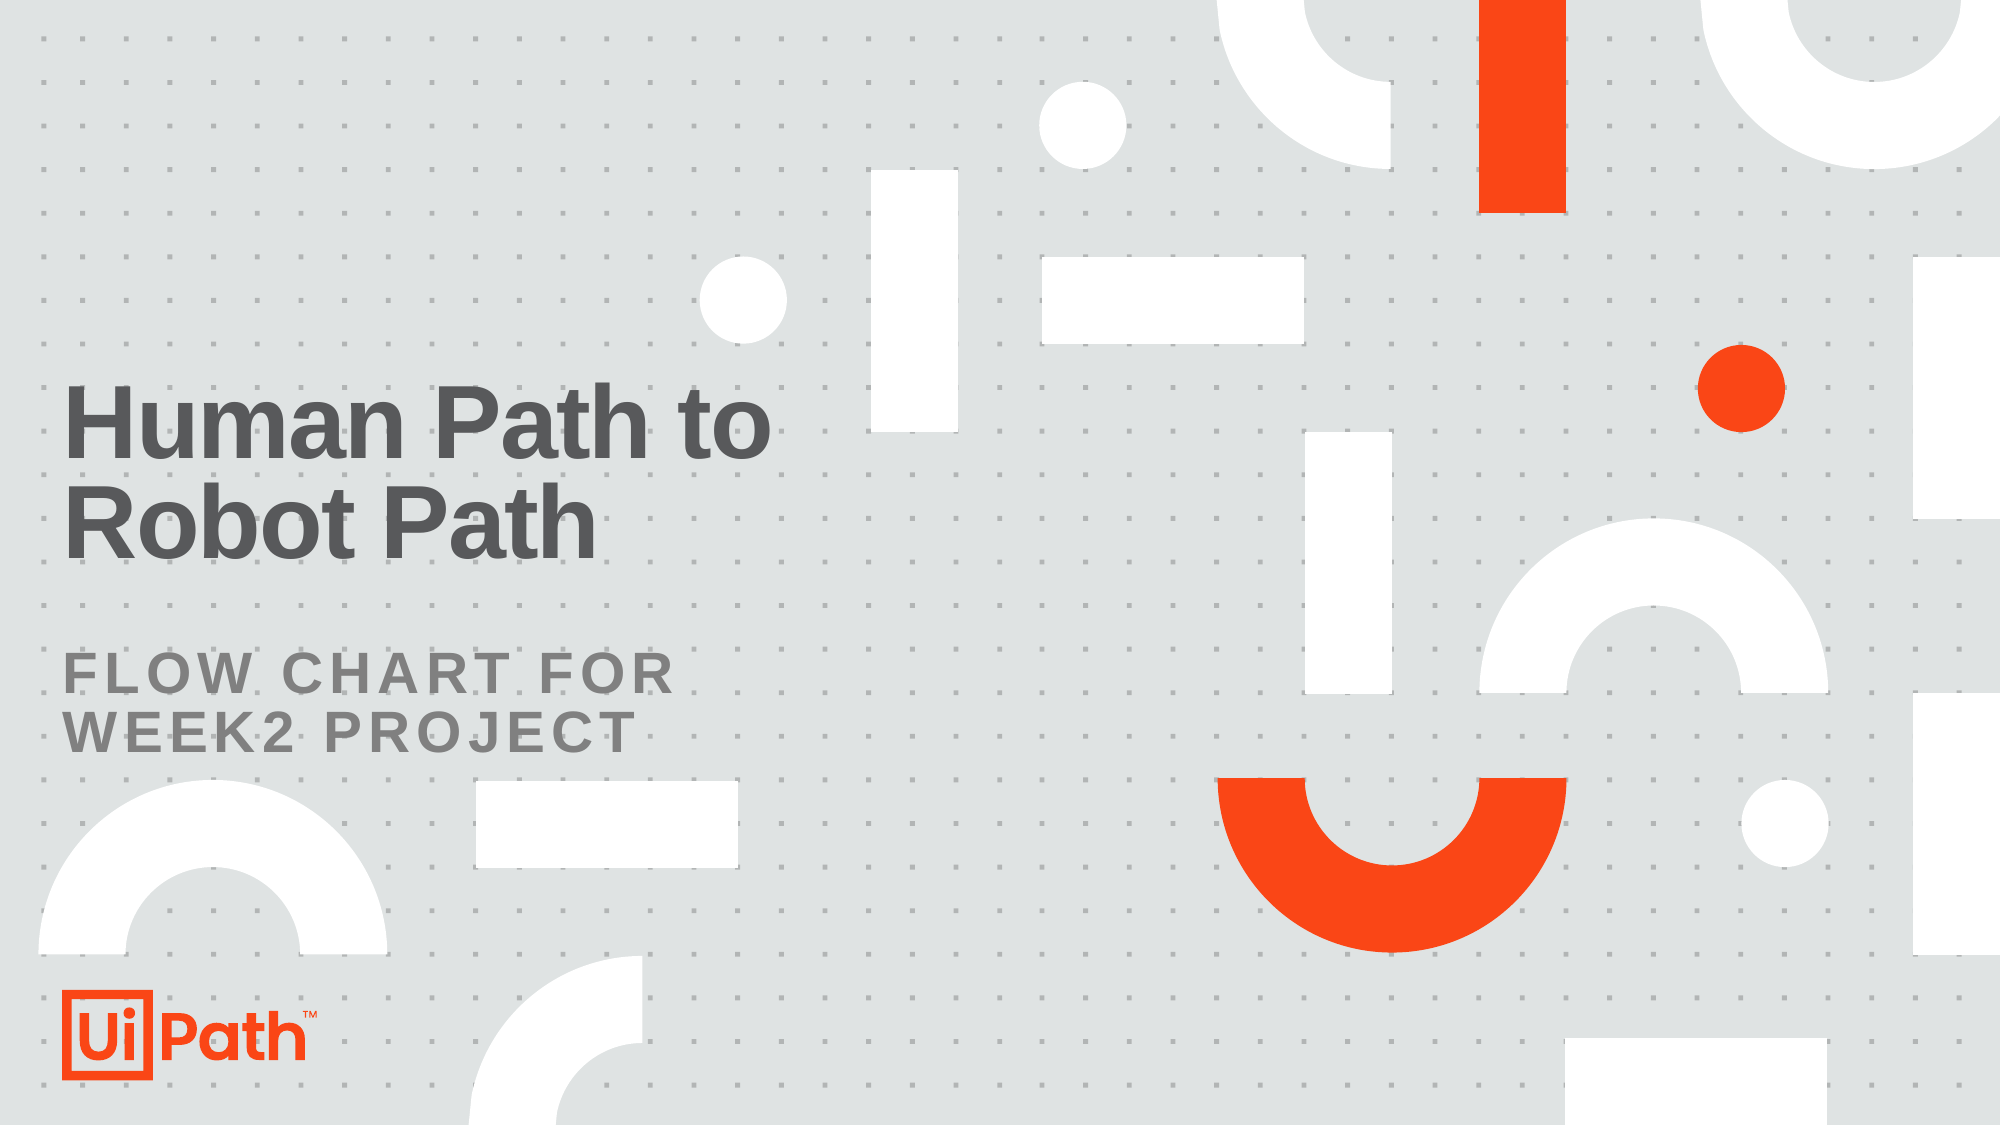

# Human Path to Robot Path
Flow Chart for week2 project